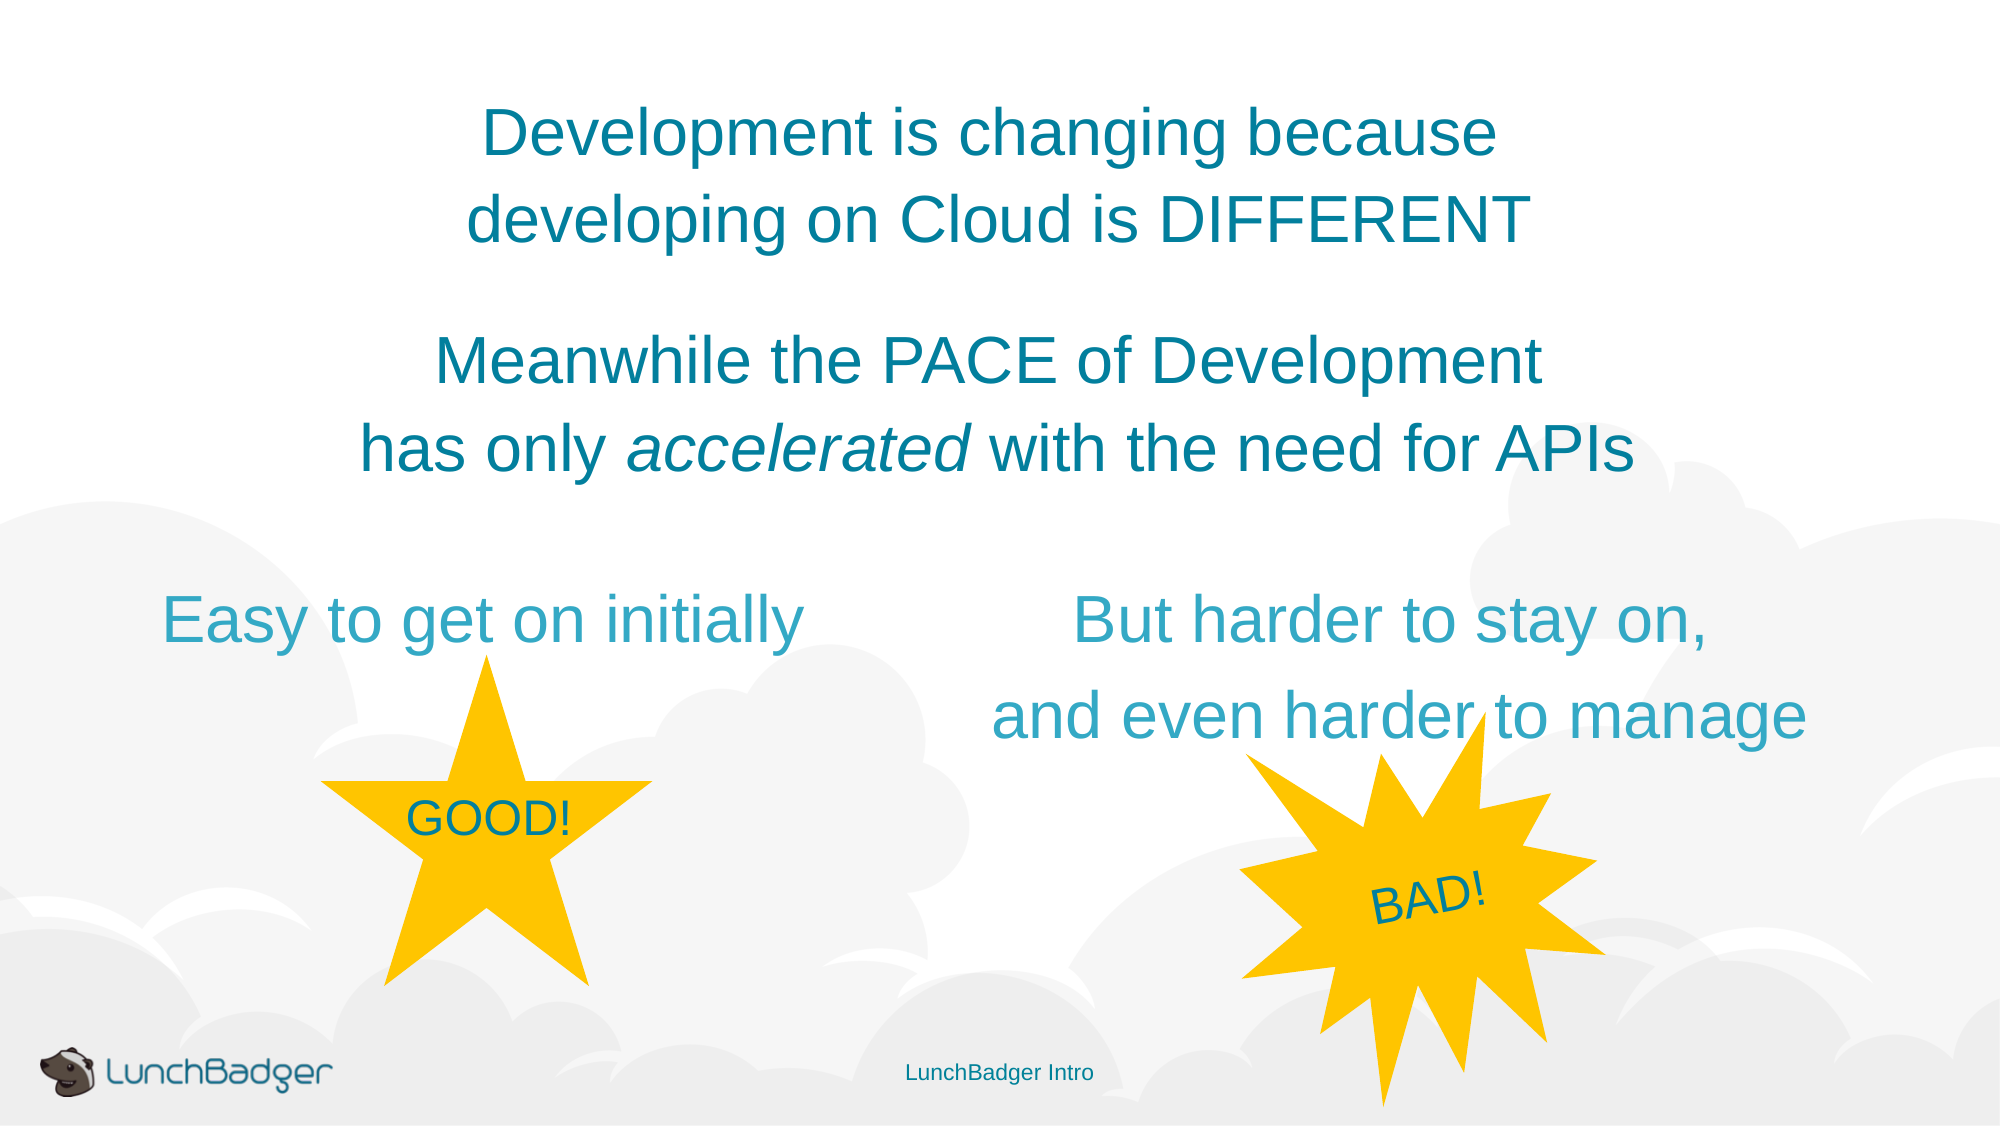

Development is changing because
developing on Cloud is DIFFERENT
Meanwhile the PACE of Development
has only accelerated with the need for APIs
Easy to get on initially
But harder to stay on,
and even harder to manage

GOOD!

BAD!